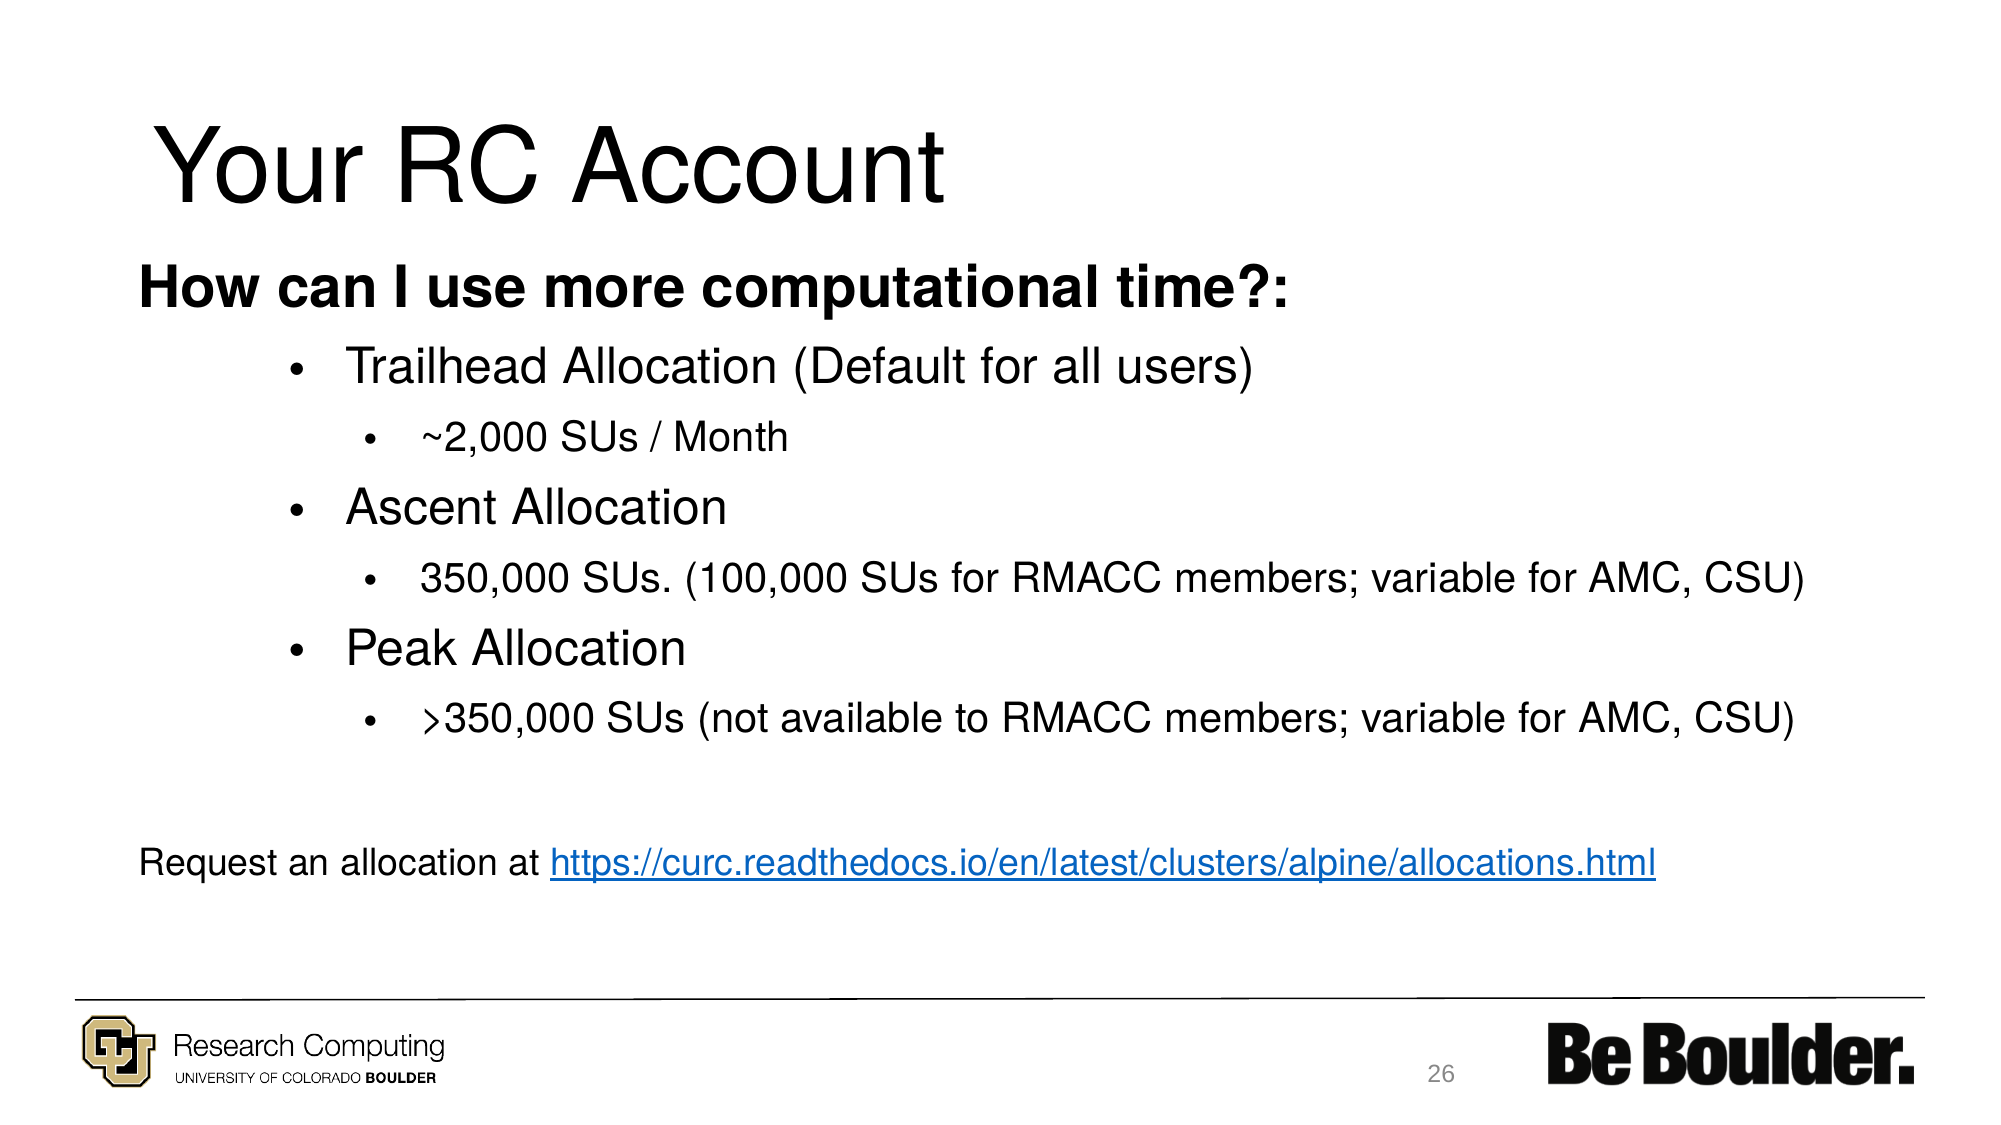

# Your RC Account
How can I use more computational time?:
Trailhead Allocation (Default for all users)
~2,000 SUs / Month
Ascent Allocation
350,000 SUs. (100,000 SUs for RMACC members; variable for AMC, CSU)
Peak Allocation
>350,000 SUs (not available to RMACC members; variable for AMC, CSU)

Request an allocation at https://curc.readthedocs.io/en/latest/clusters/alpine/allocations.html

26